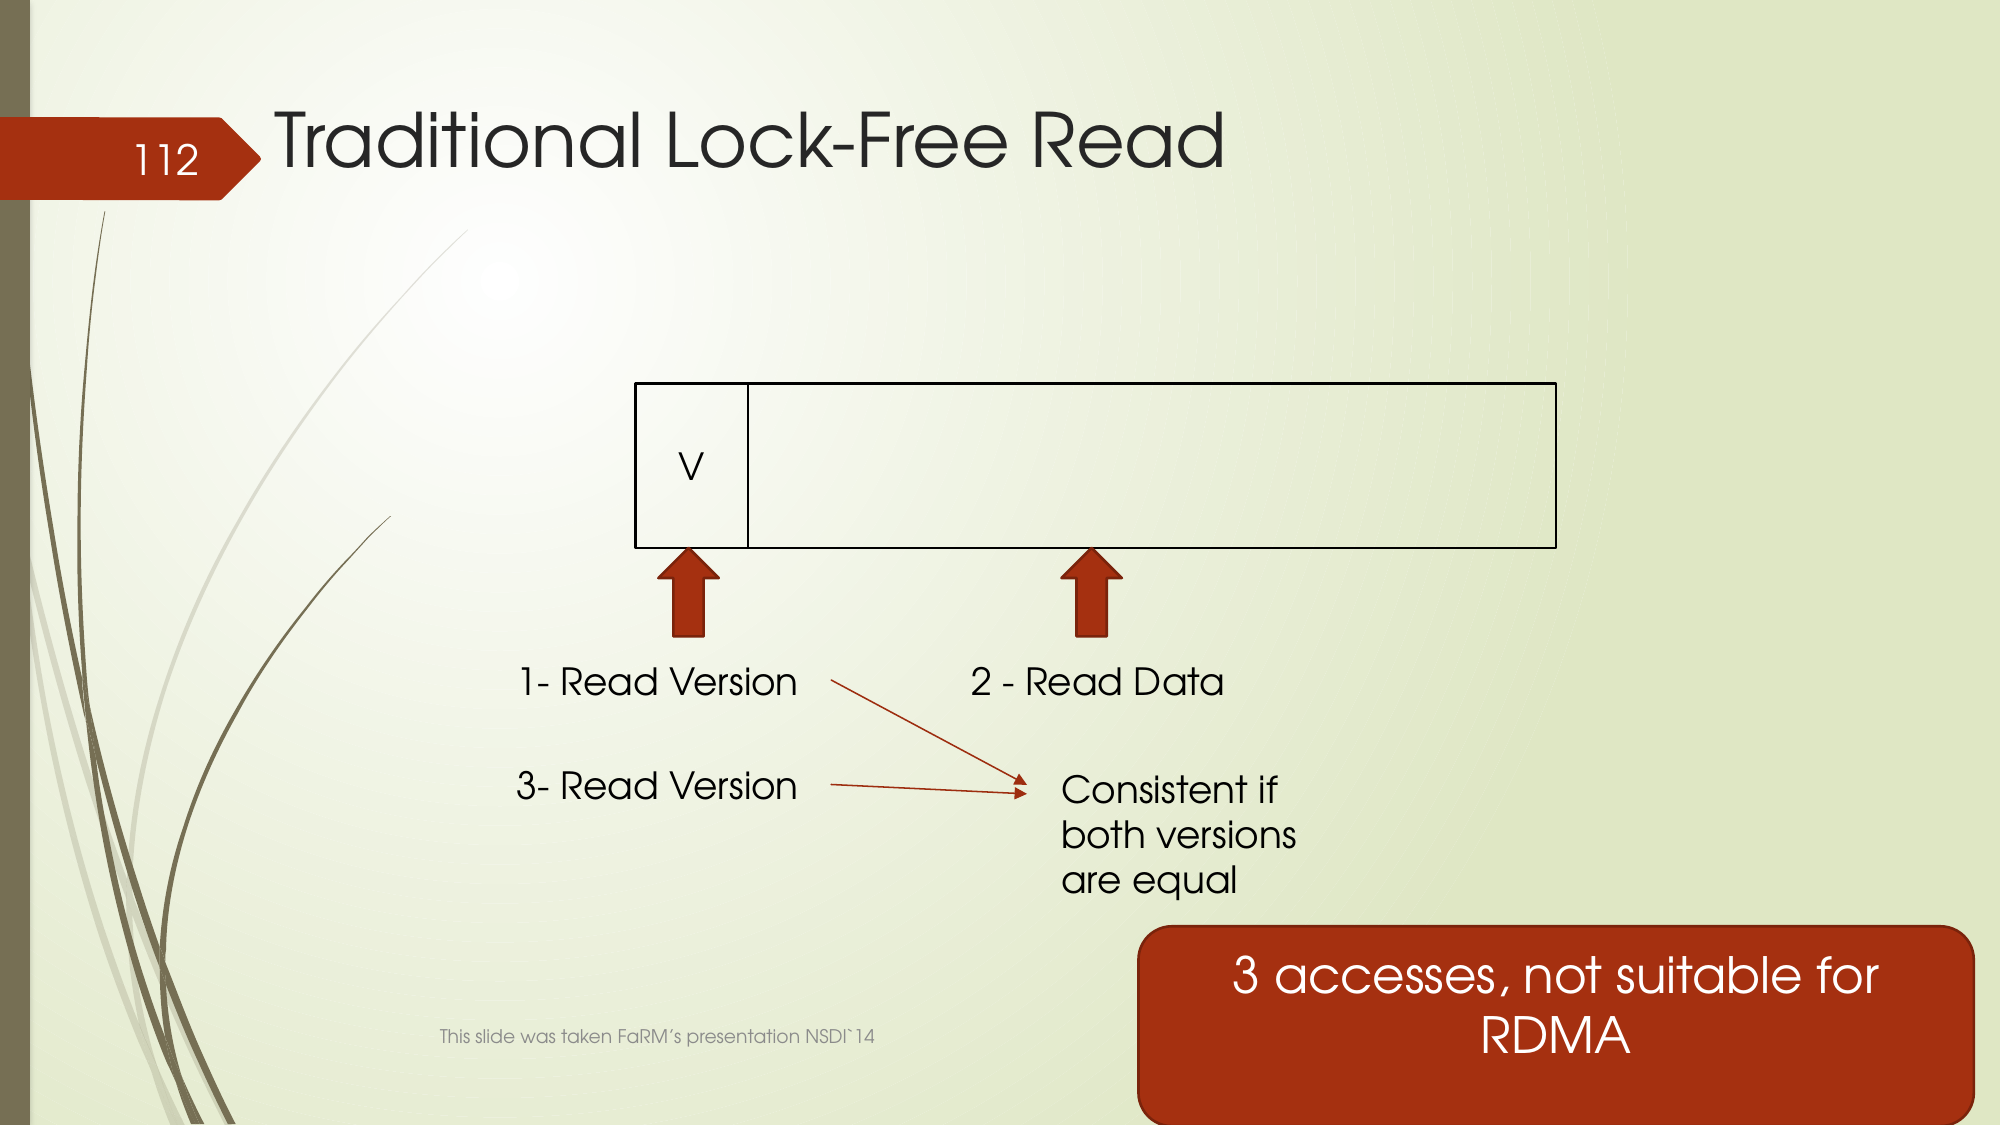

# Traditional Lock-Free Read
112
V

1- Read Version
2 - Read Data
3- Read Version
Consistent if both versions are equal
3 accesses, not suitable for RDMA

This slide was taken FaRM’s presentation NSDI`14